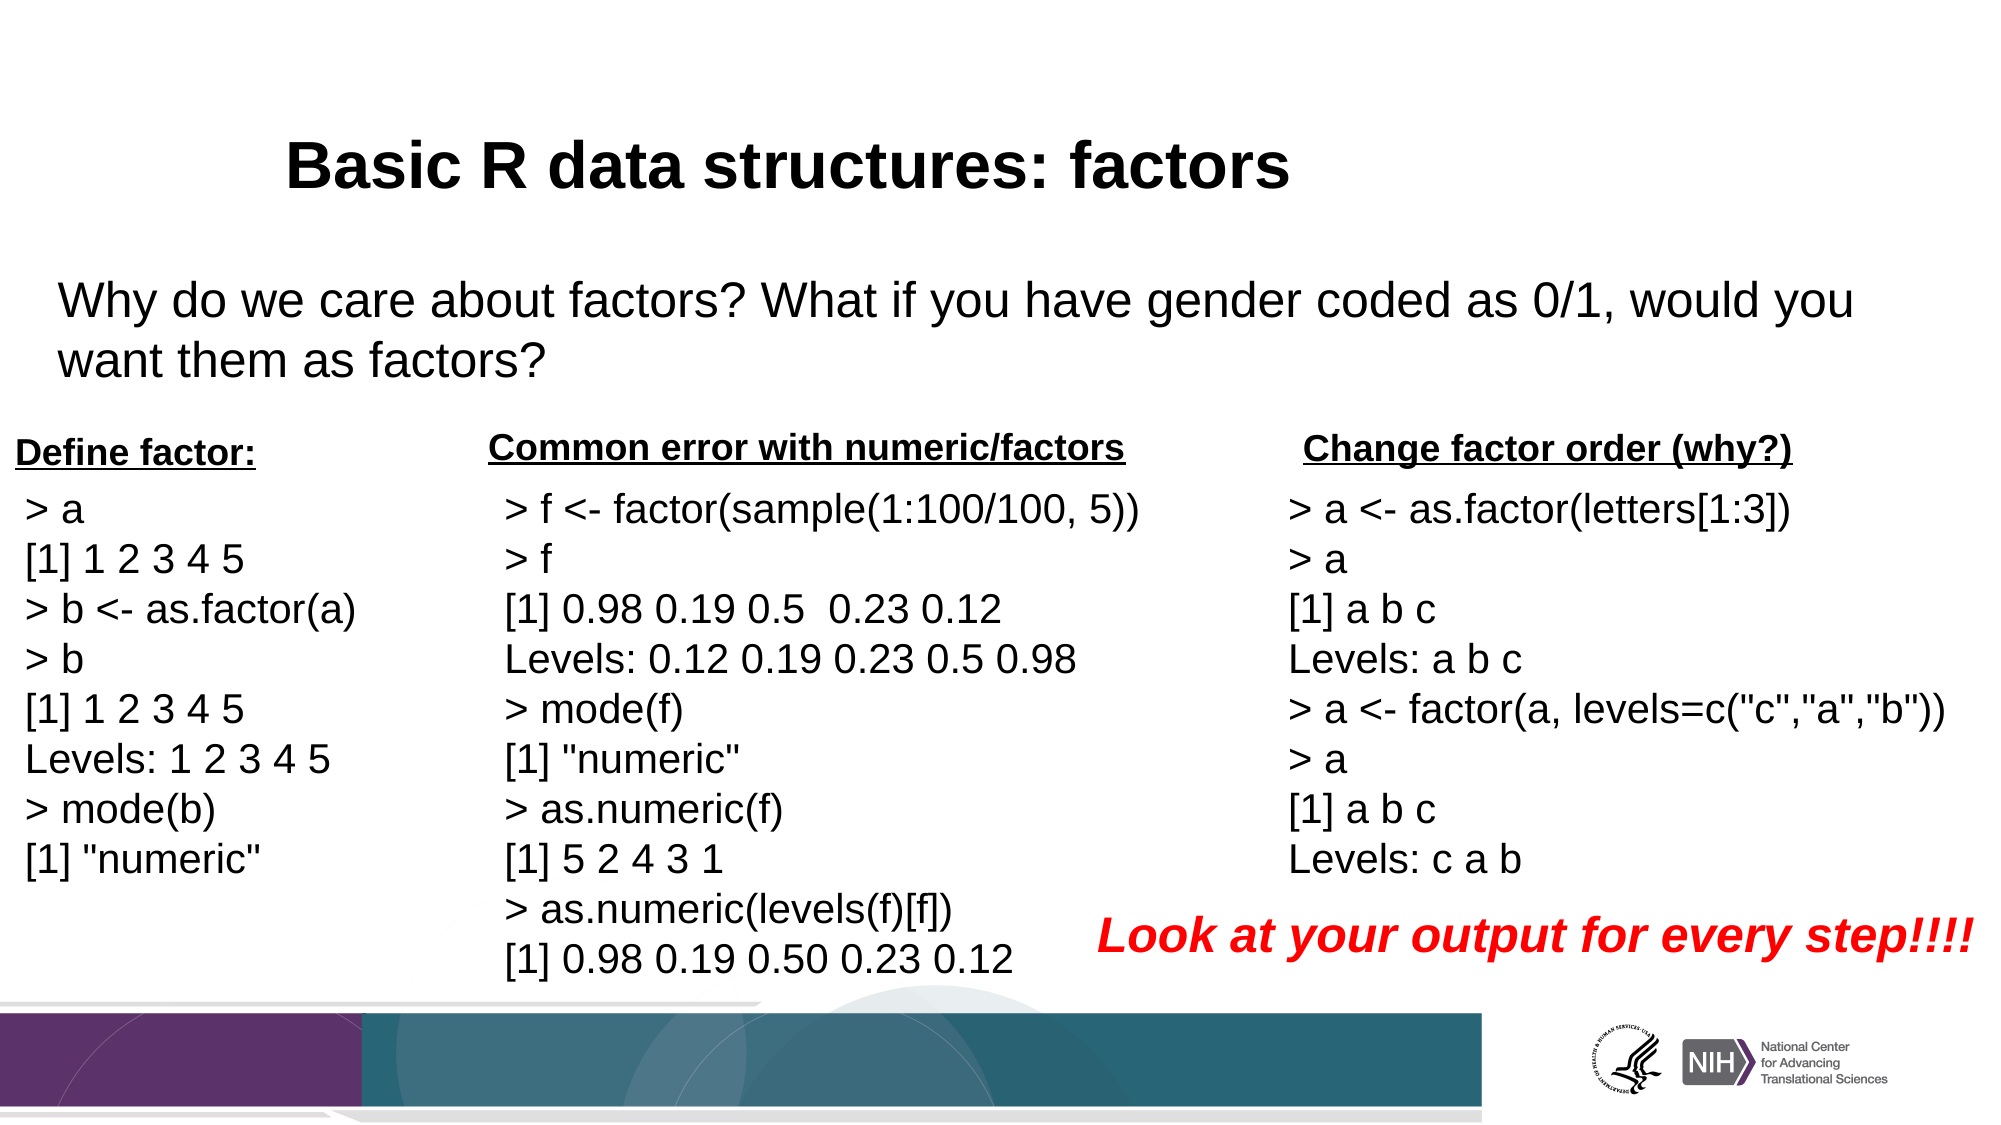

# Basic R data structures: factors
Why do we care about factors? What if you have gender coded as 0/1, would you want them as factors?
Common error with numeric/factors
Change factor order (why?)
Define factor:
> a
[1] 1 2 3 4 5
> b <- as.factor(a)
> b
[1] 1 2 3 4 5
Levels: 1 2 3 4 5
> mode(b)
[1] "numeric"
> f <- factor(sample(1:100/100, 5))
> f
[1] 0.98 0.19 0.5  0.23 0.12
Levels: 0.12 0.19 0.23 0.5 0.98
> mode(f)
[1] "numeric"
> as.numeric(f)
[1] 5 2 4 3 1
> as.numeric(levels(f)[f])
[1] 0.98 0.19 0.50 0.23 0.12

> a <- as.factor(letters[1:3])
> a
[1] a b c
Levels: a b c
> a <- factor(a, levels=c("c","a","b"))
> a
[1] a b c
Levels: c a b
Look at your output for every step!!!!